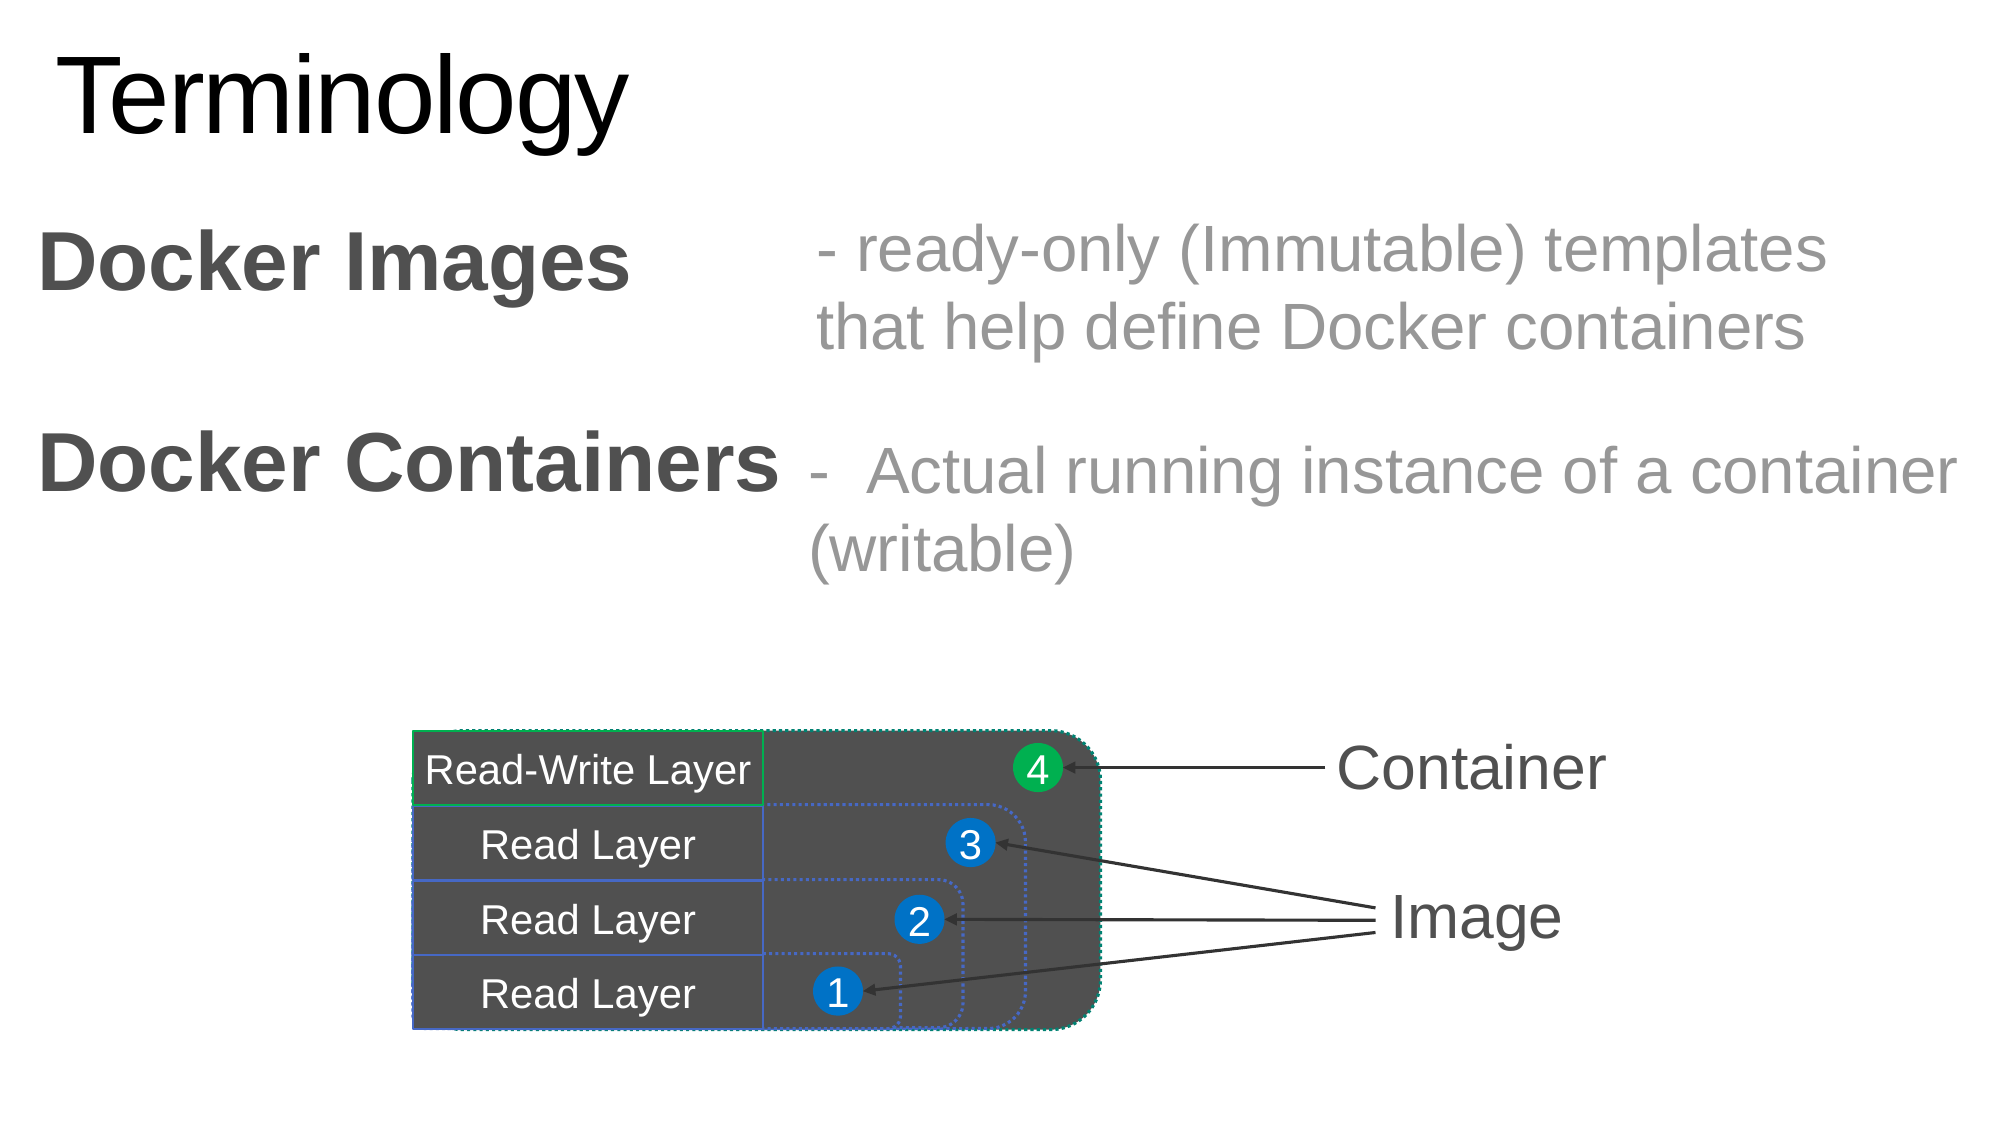

# Terminology
Docker Images

Docker Containers

- ready-only (Immutable) templates that help define Docker containers
-  Actual running instance of a container (writable)
Container

Read-Write Layer
4

Read Layer
3
Image

Read Layer
2

Read Layer
1